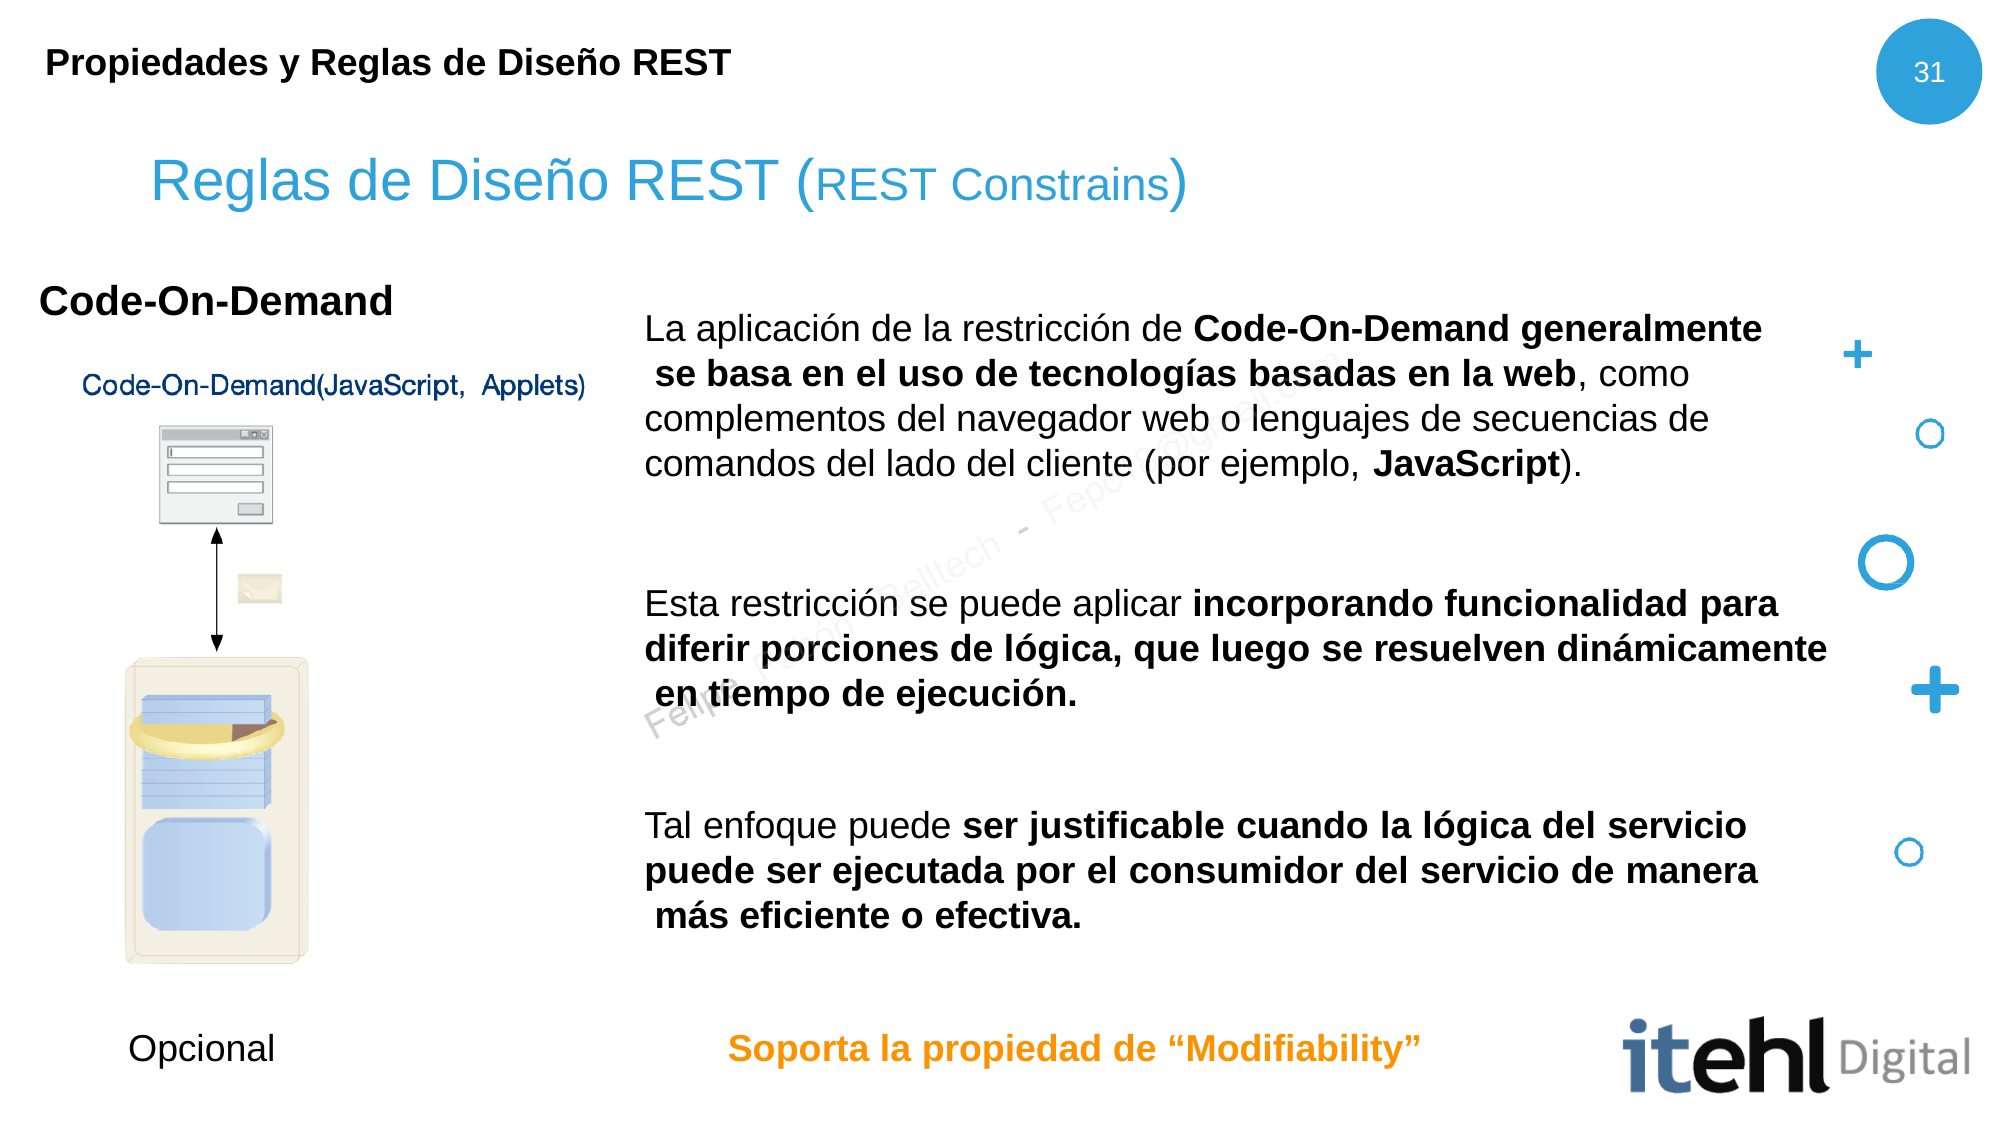

Propiedades y Reglas de Diseño REST
31
# Reglas de Diseño REST (REST Constrains)
Code-On-Demand
La aplicación de la restricción de Code-On-Demand generalmente  se basa en el uso de tecnologías basadas en la web, como  complementos del navegador web o lenguajes de secuencias de  comandos del lado del cliente (por ejemplo, JavaScript).

Esta restricción se puede aplicar incorporando funcionalidad para  diferir porciones de lógica, que luego se resuelven dinámicamente  en tiempo de ejecución.

Tal enfoque puede ser justificable cuando la lógica del servicio  puede ser ejecutada por el consumidor del servicio de manera  más eficiente o efectiva.

Opcional
Soporta la propiedad de “Modifiability”